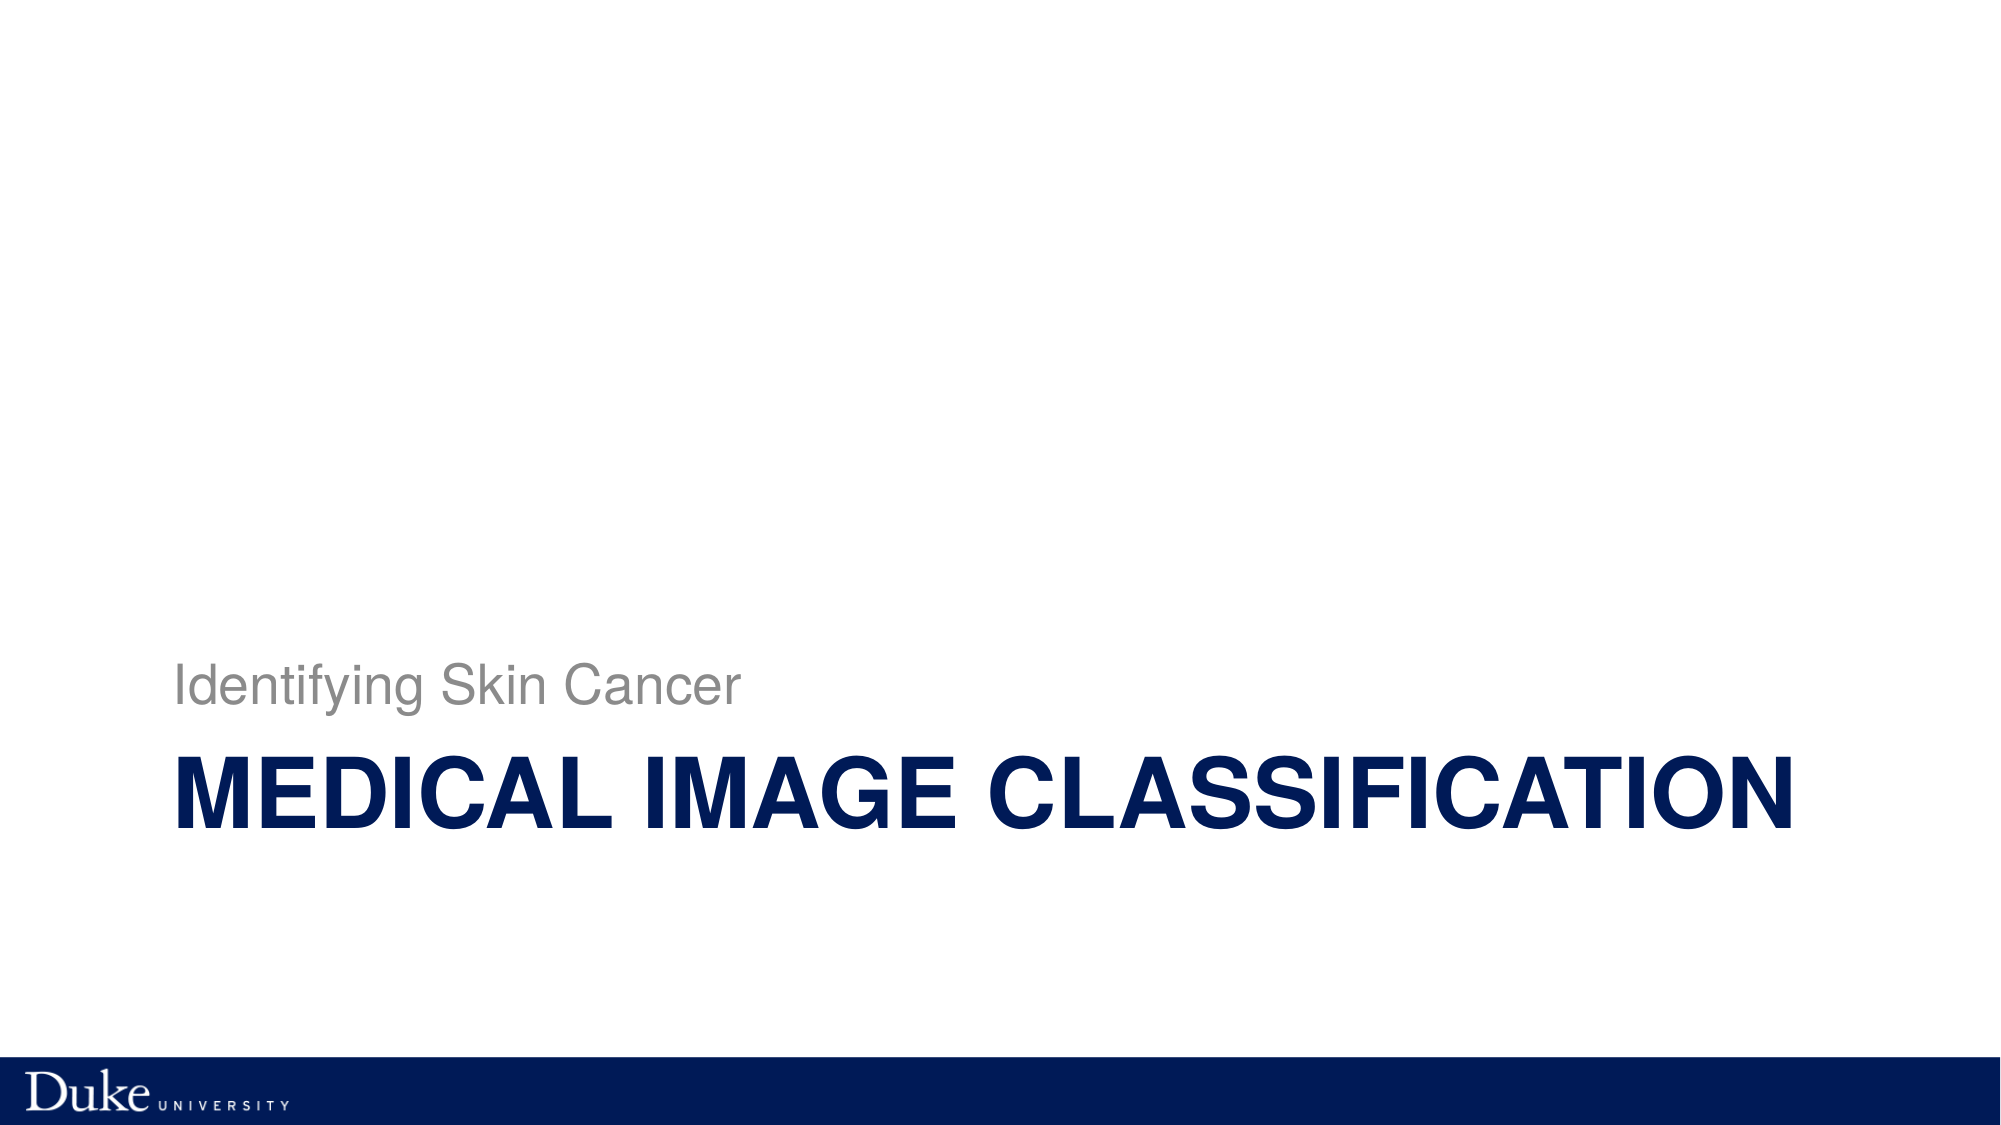

Identifying Skin Cancer
# Medical Image Classification